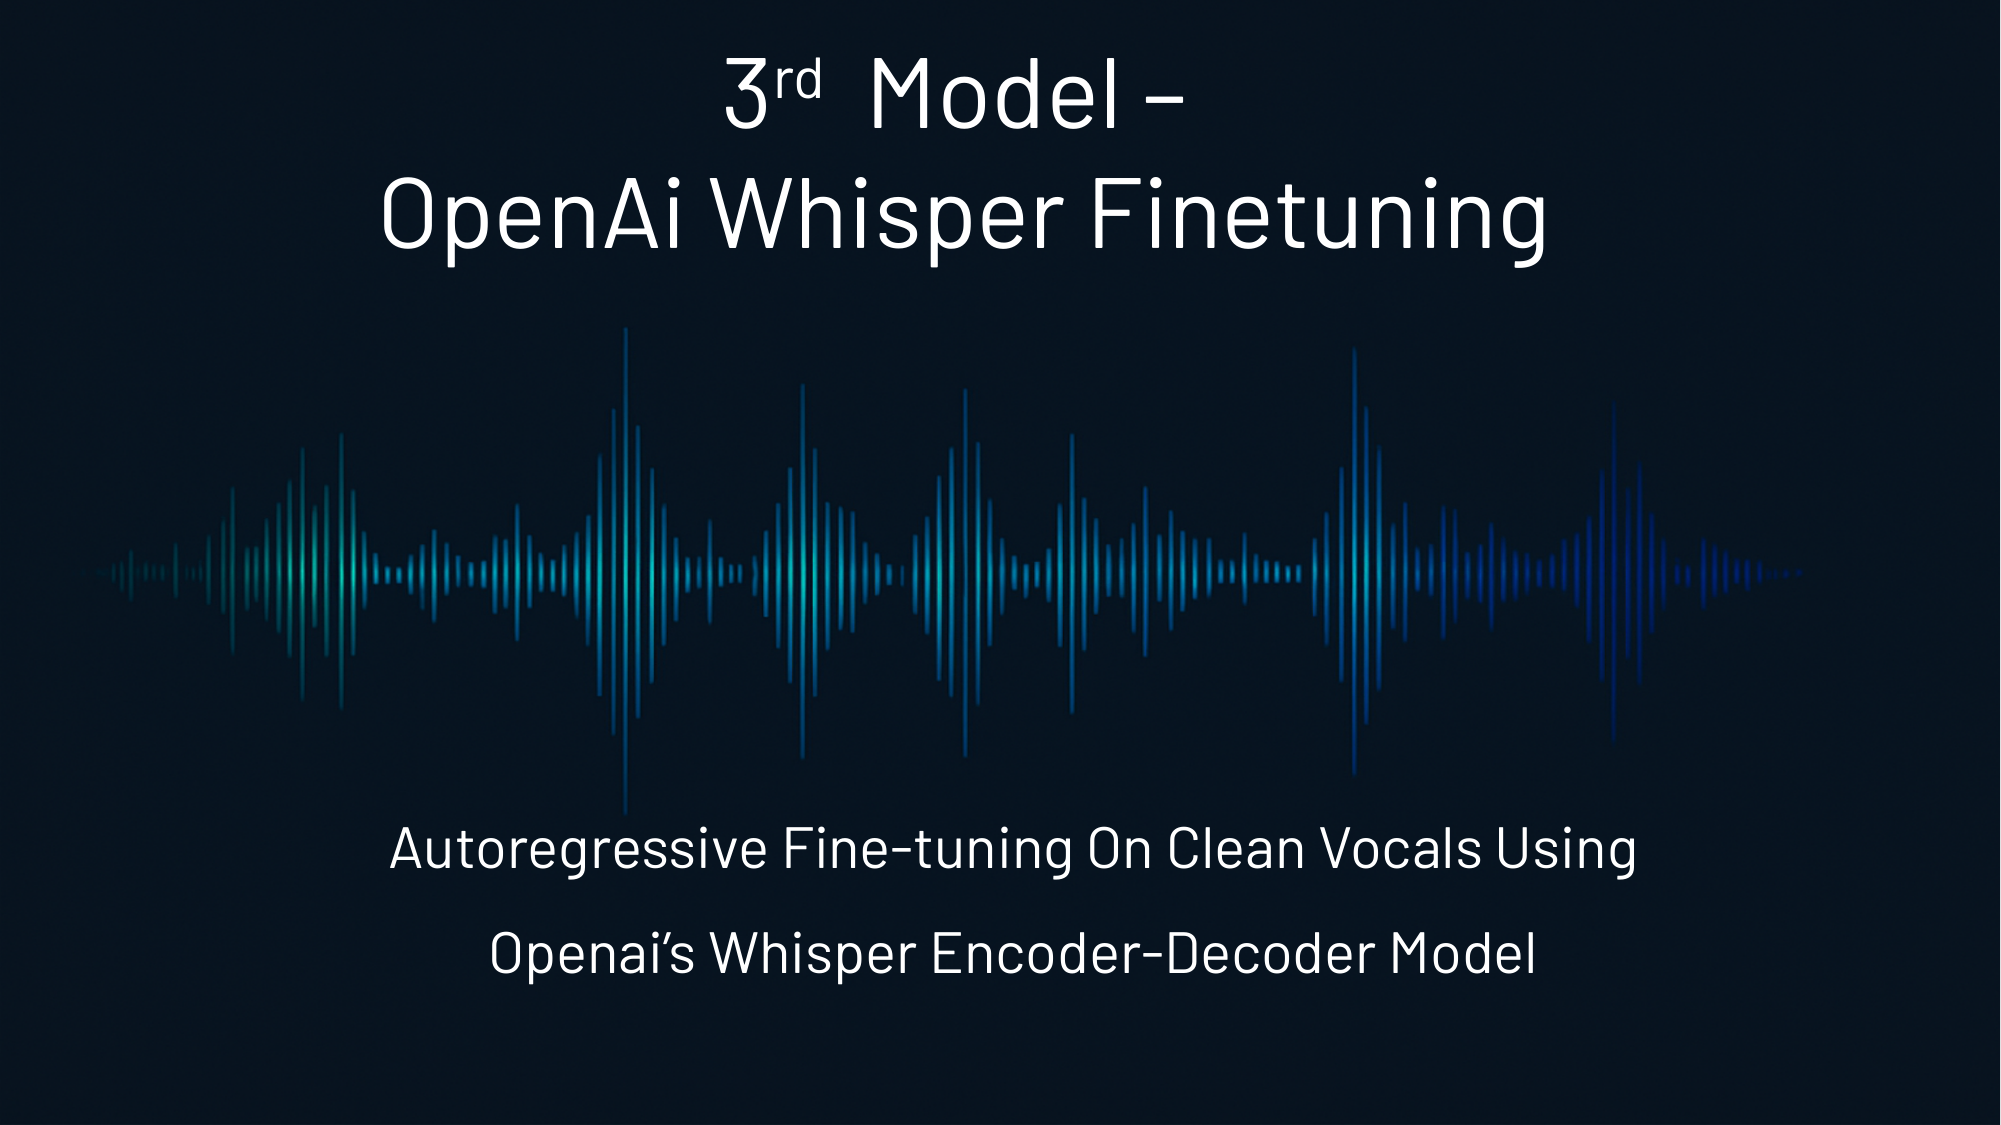

3rd  Model –
OpenAi Whisper Finetuning
Autoregressive Fine-tuning On Clean Vocals Using Openai’s Whisper Encoder-Decoder Model